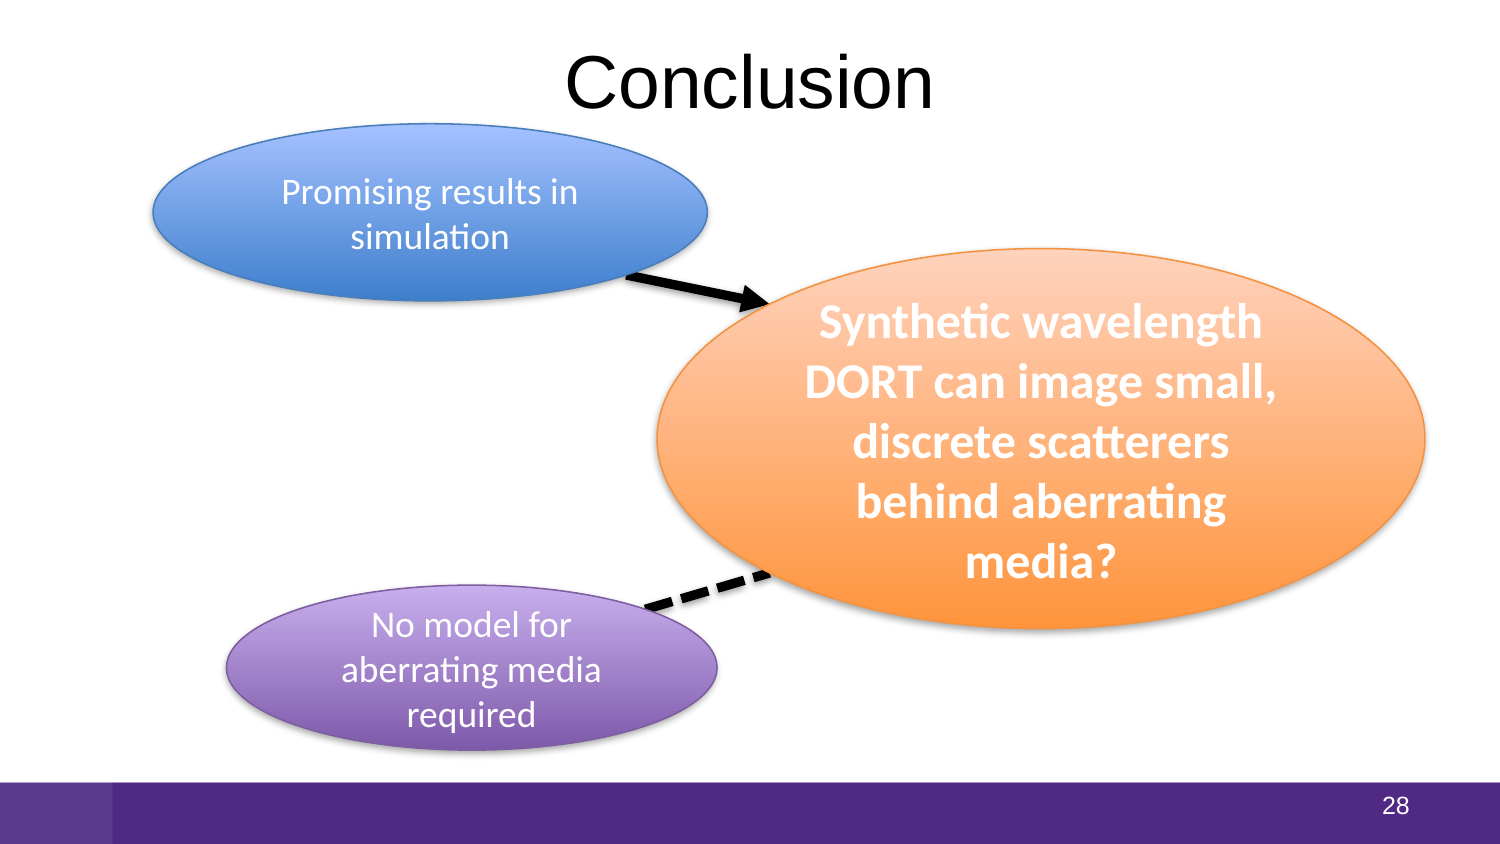

# Conclusion
Promising results in simulation
Synthetic wavelength DORT can image small, discrete scatterers behind aberrating media?
No model for aberrating media required
28